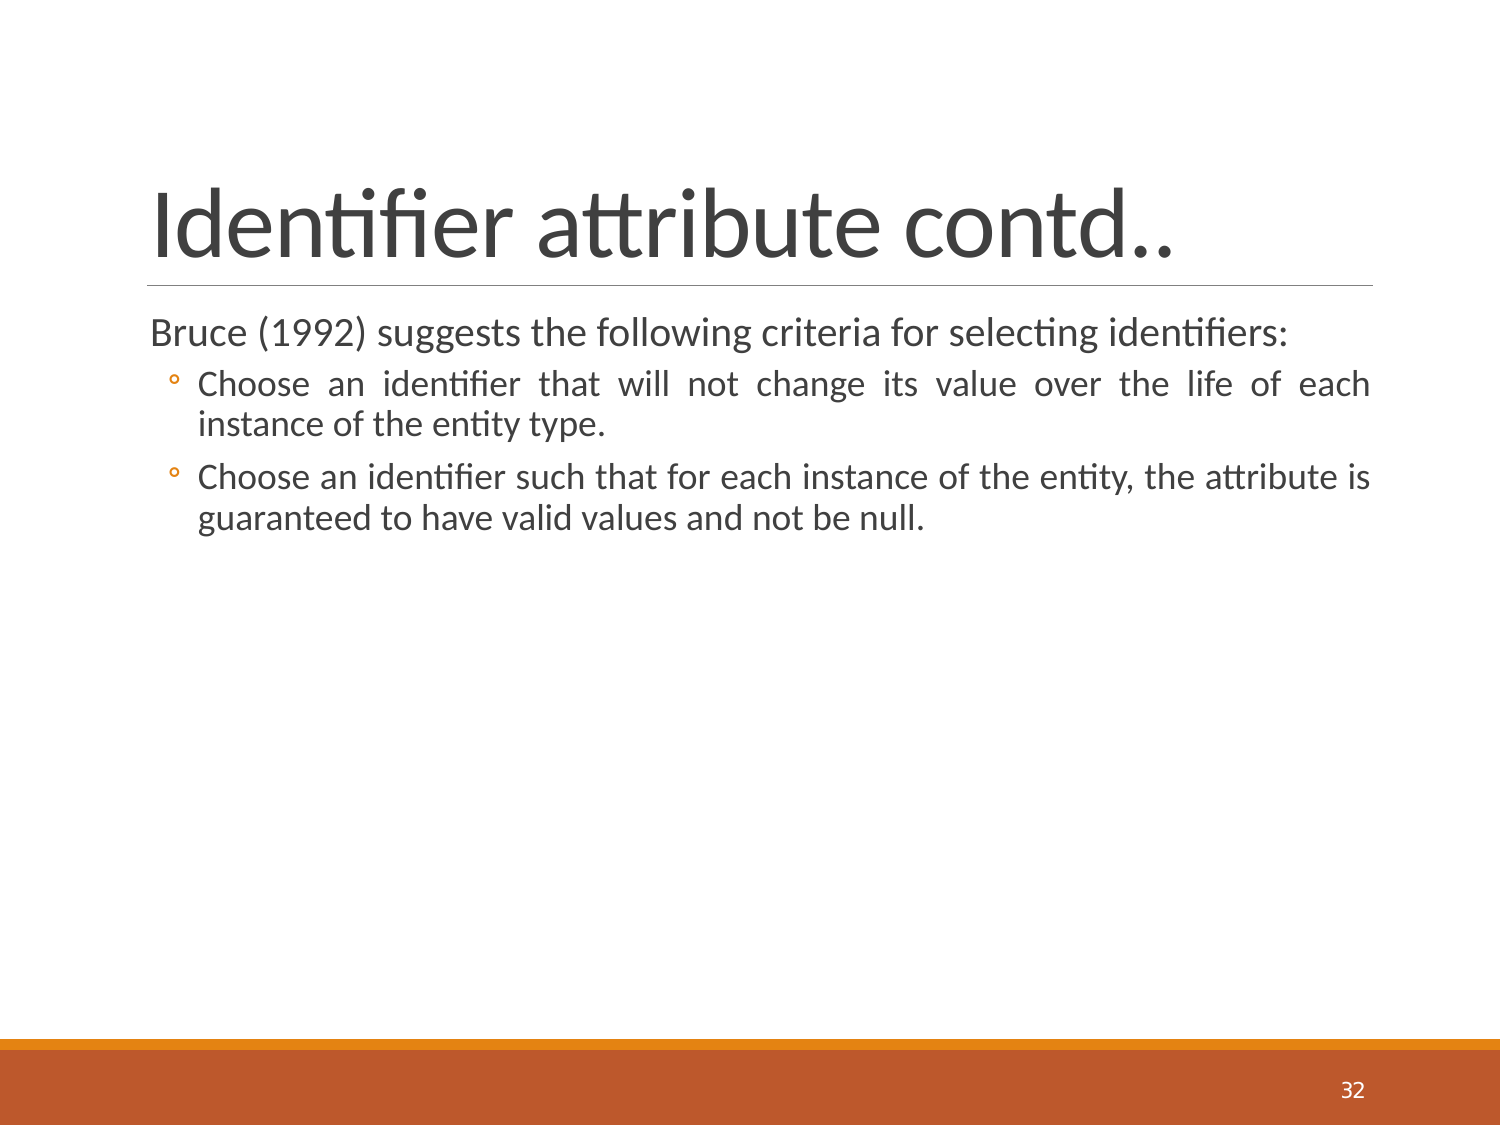

# Identifier attribute contd..
Bruce (1992) suggests the following criteria for selecting identifiers:
Choose an identifier that will not change its value over the life of each instance of the entity type.
Choose an identifier such that for each instance of the entity, the attribute is guaranteed to have valid values and not be null.

32